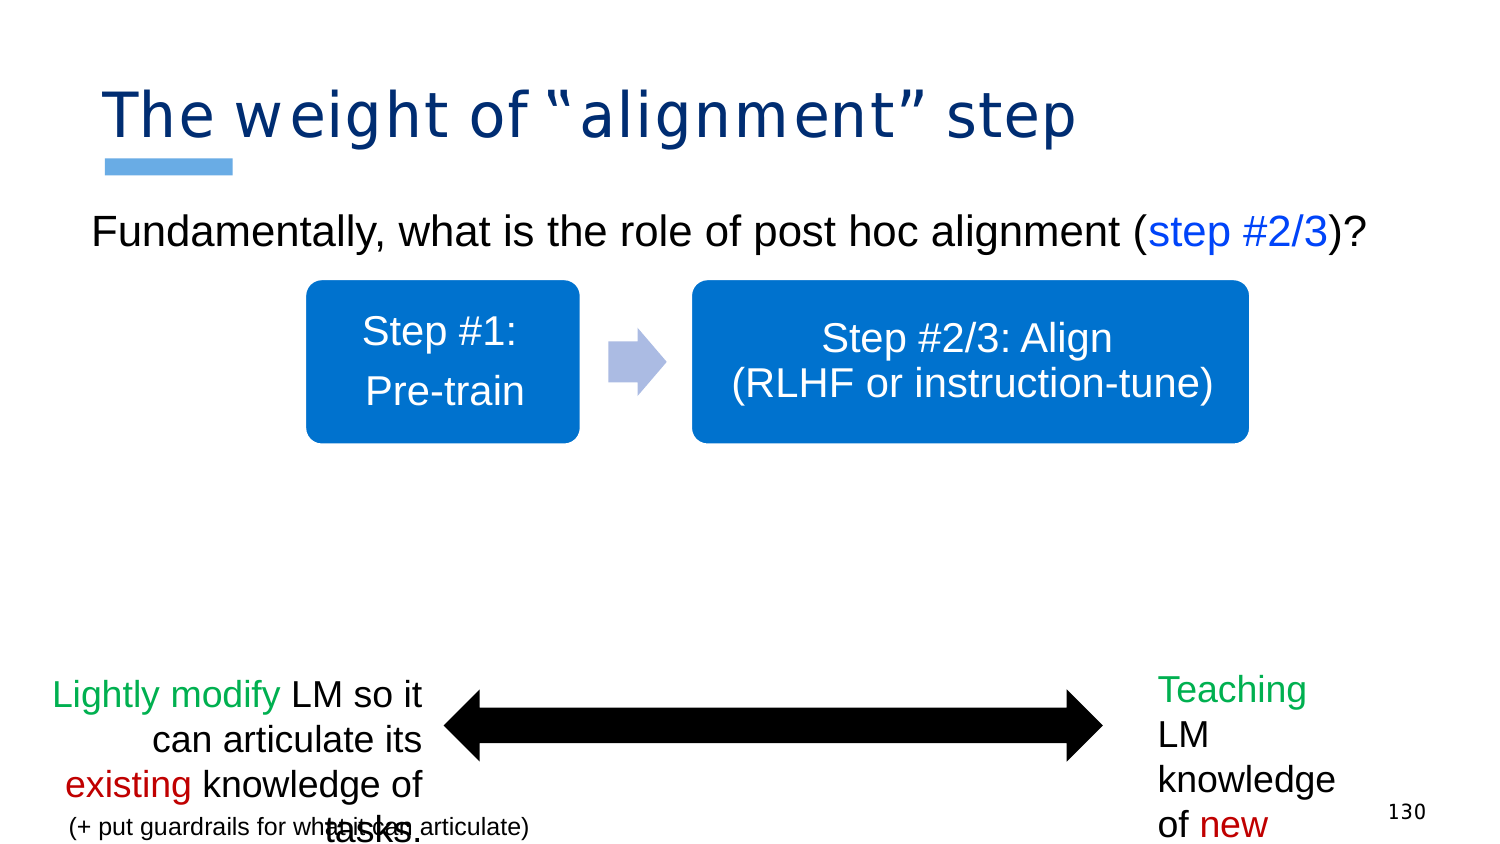

130
# The weight of “alignment” step
Fundamentally, what is the role of post hoc alignment (step #2/3)?

Step #1:
Pre-train

Step #2/3: Align
(RLHF or instruction-tune)
Teaching LM
knowledge of new tasks.
Lightly modify LM so it can articulate its existing knowledge of tasks.

(+ put guardrails for what it can articulate)